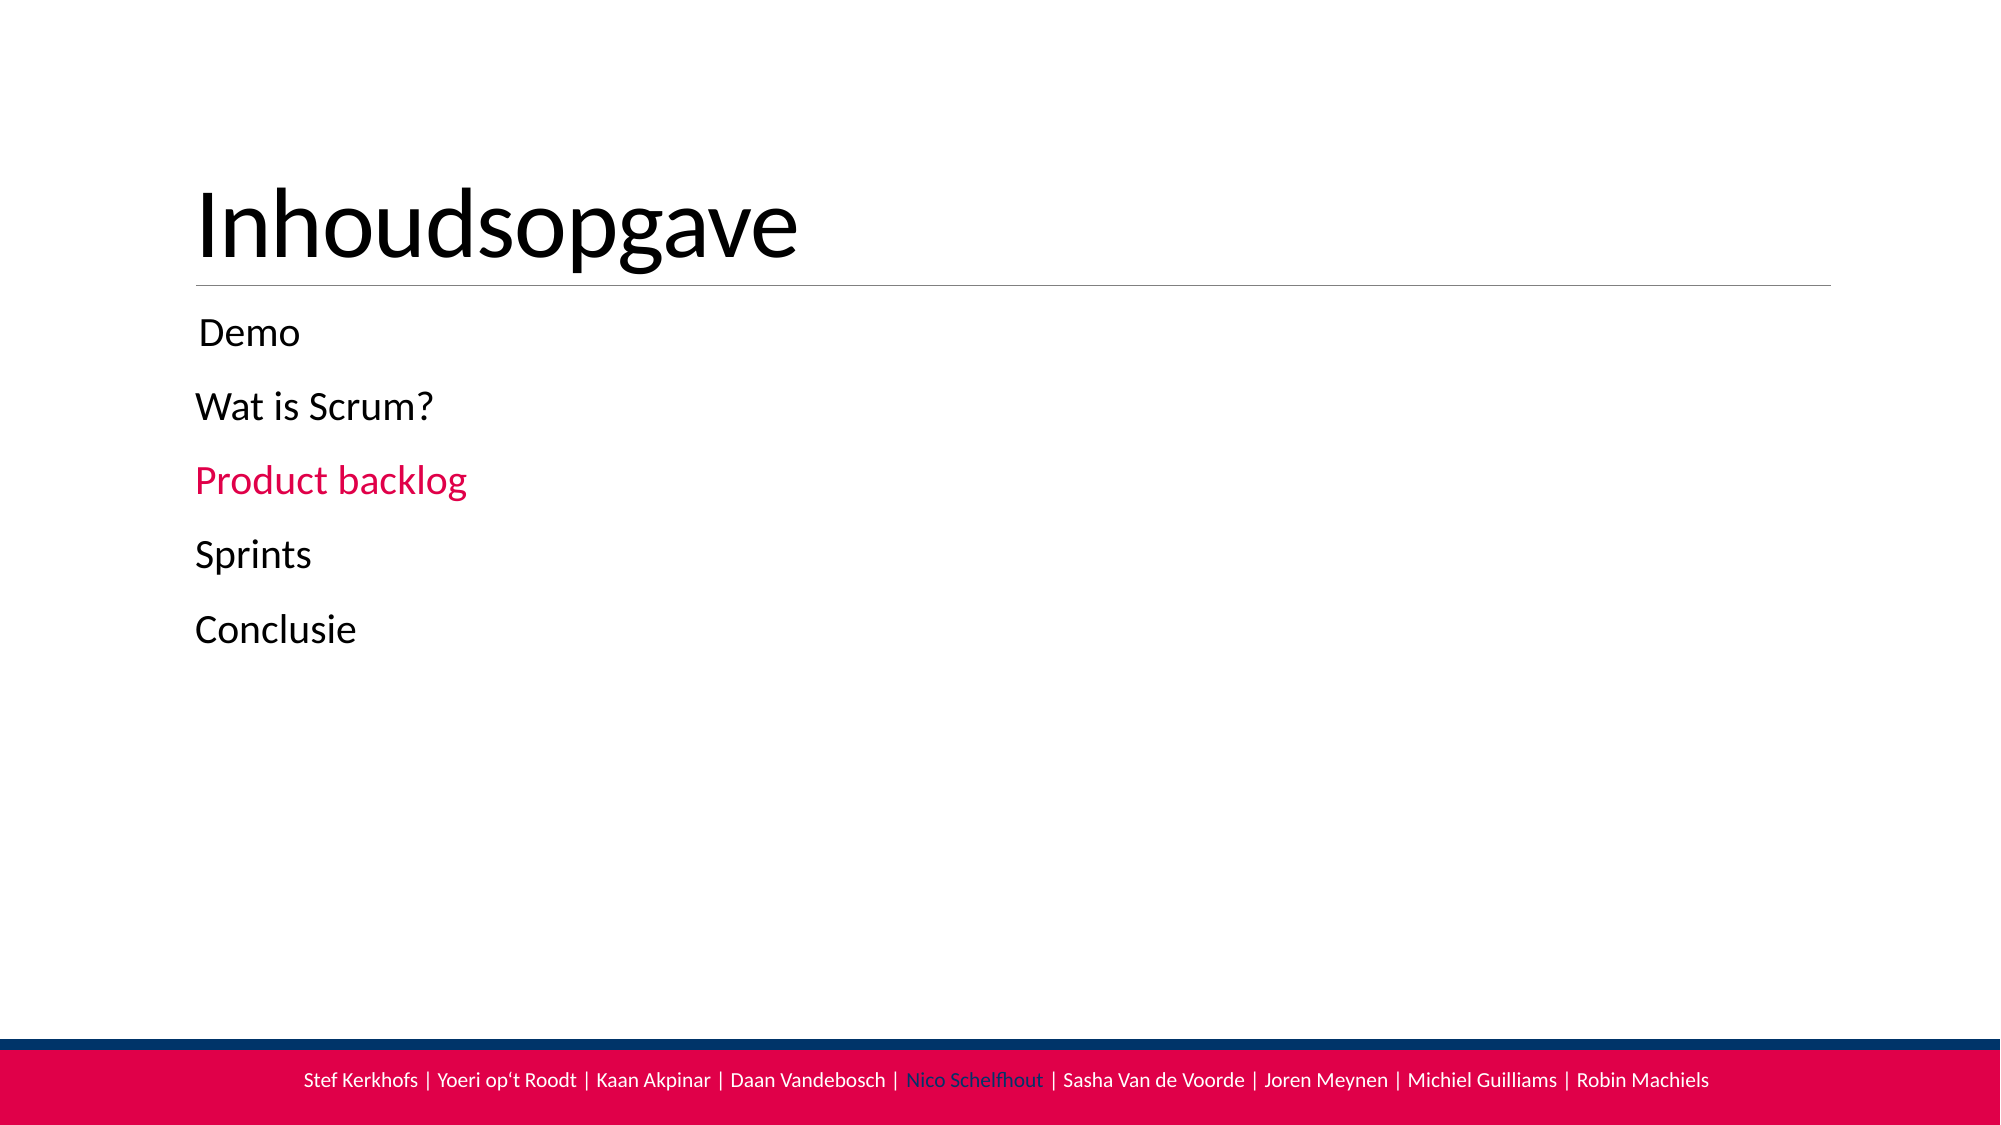

# Inhoudsopgave
  Demo
Wat is Scrum?
Product backlog
Sprints
Conclusie

Stef Kerkhofs | Yoeri op‘t Roodt | Kaan Akpinar | Daan Vandebosch | Nico Schelfhout | Sasha Van de Voorde | Joren Meynen | Michiel Guilliams | Robin Machiels